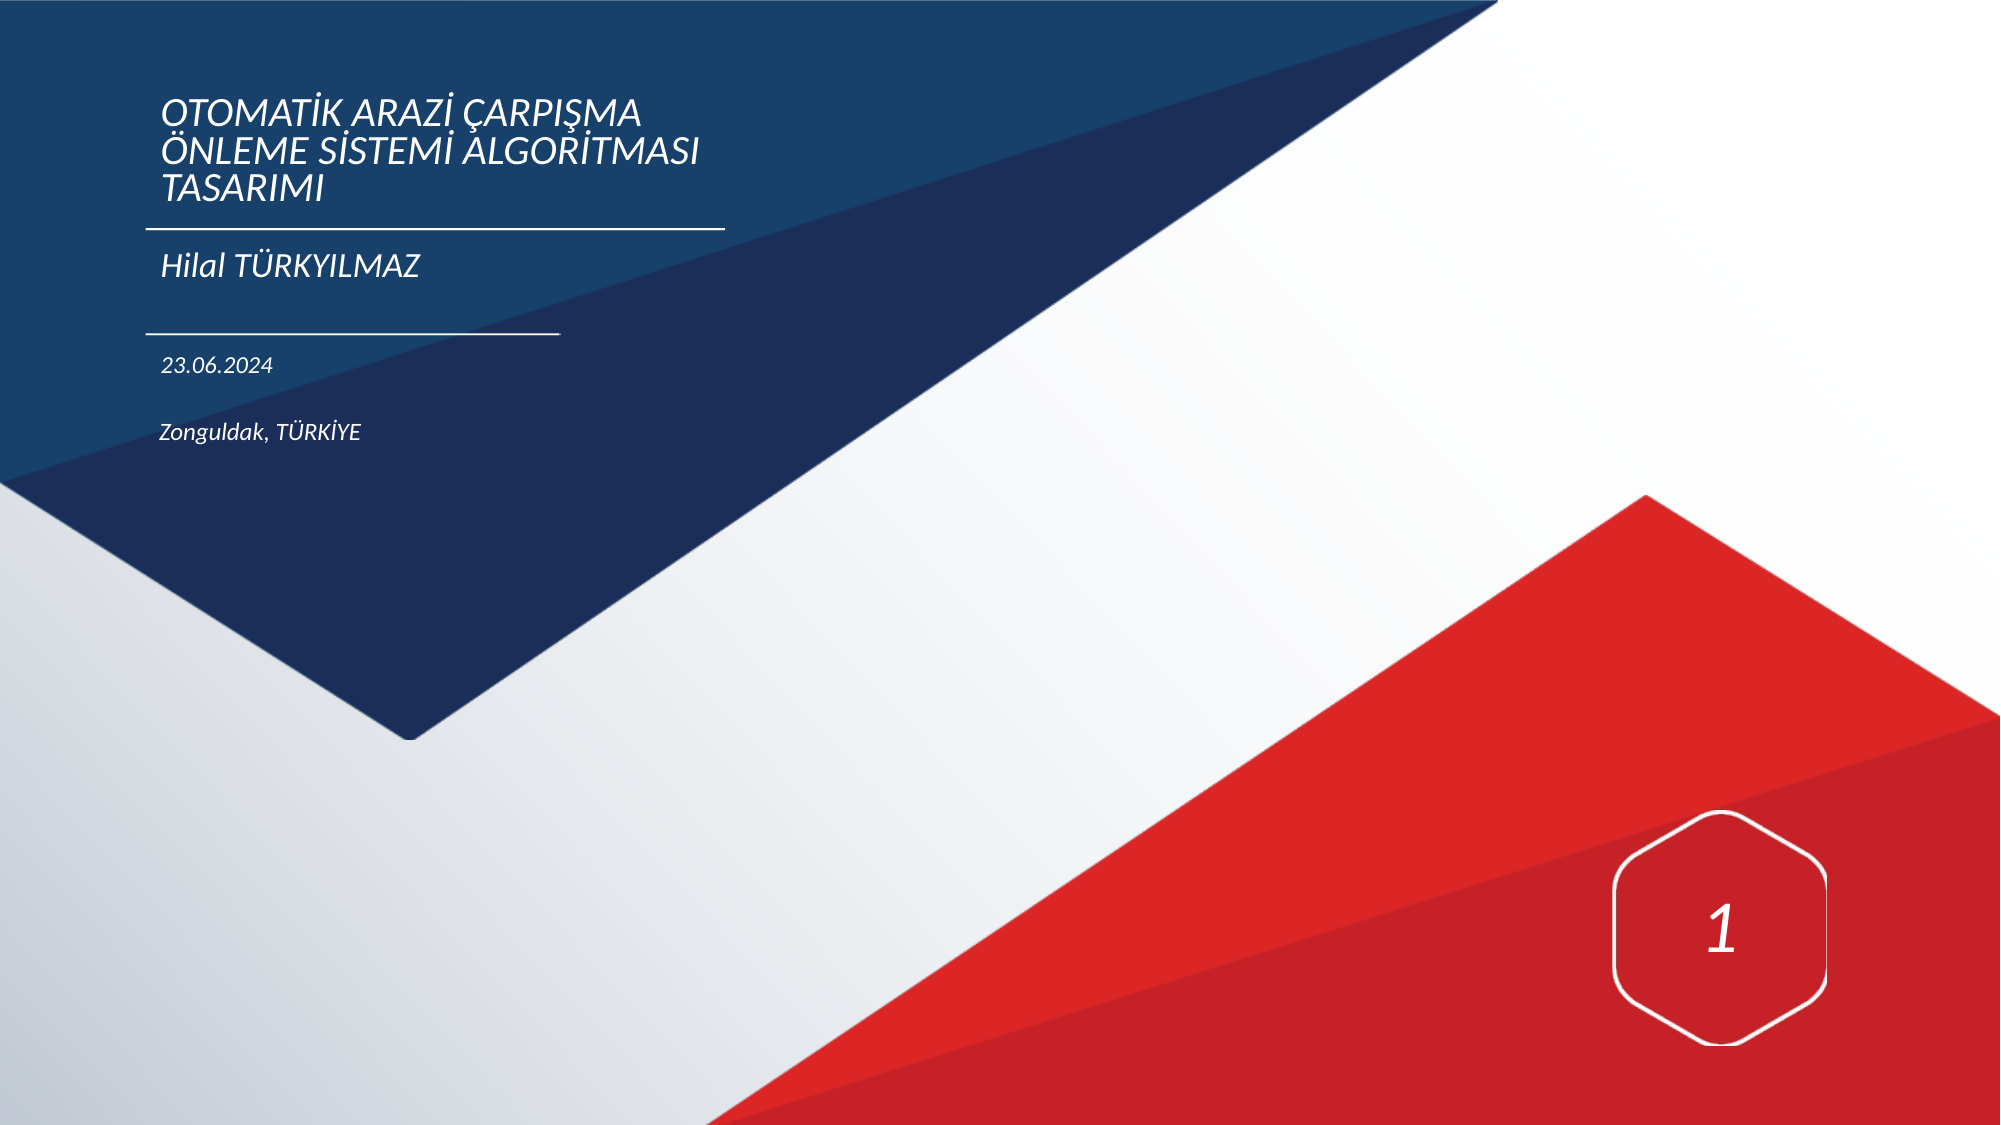

OTOMATİK ARAZİ ÇARPIŞMA ÖNLEME SİSTEMİ ALGORİTMASI TASARIMI
Hilal TÜRKYILMAZ

23.06.2024
Zonguldak, TÜRKİYE
1